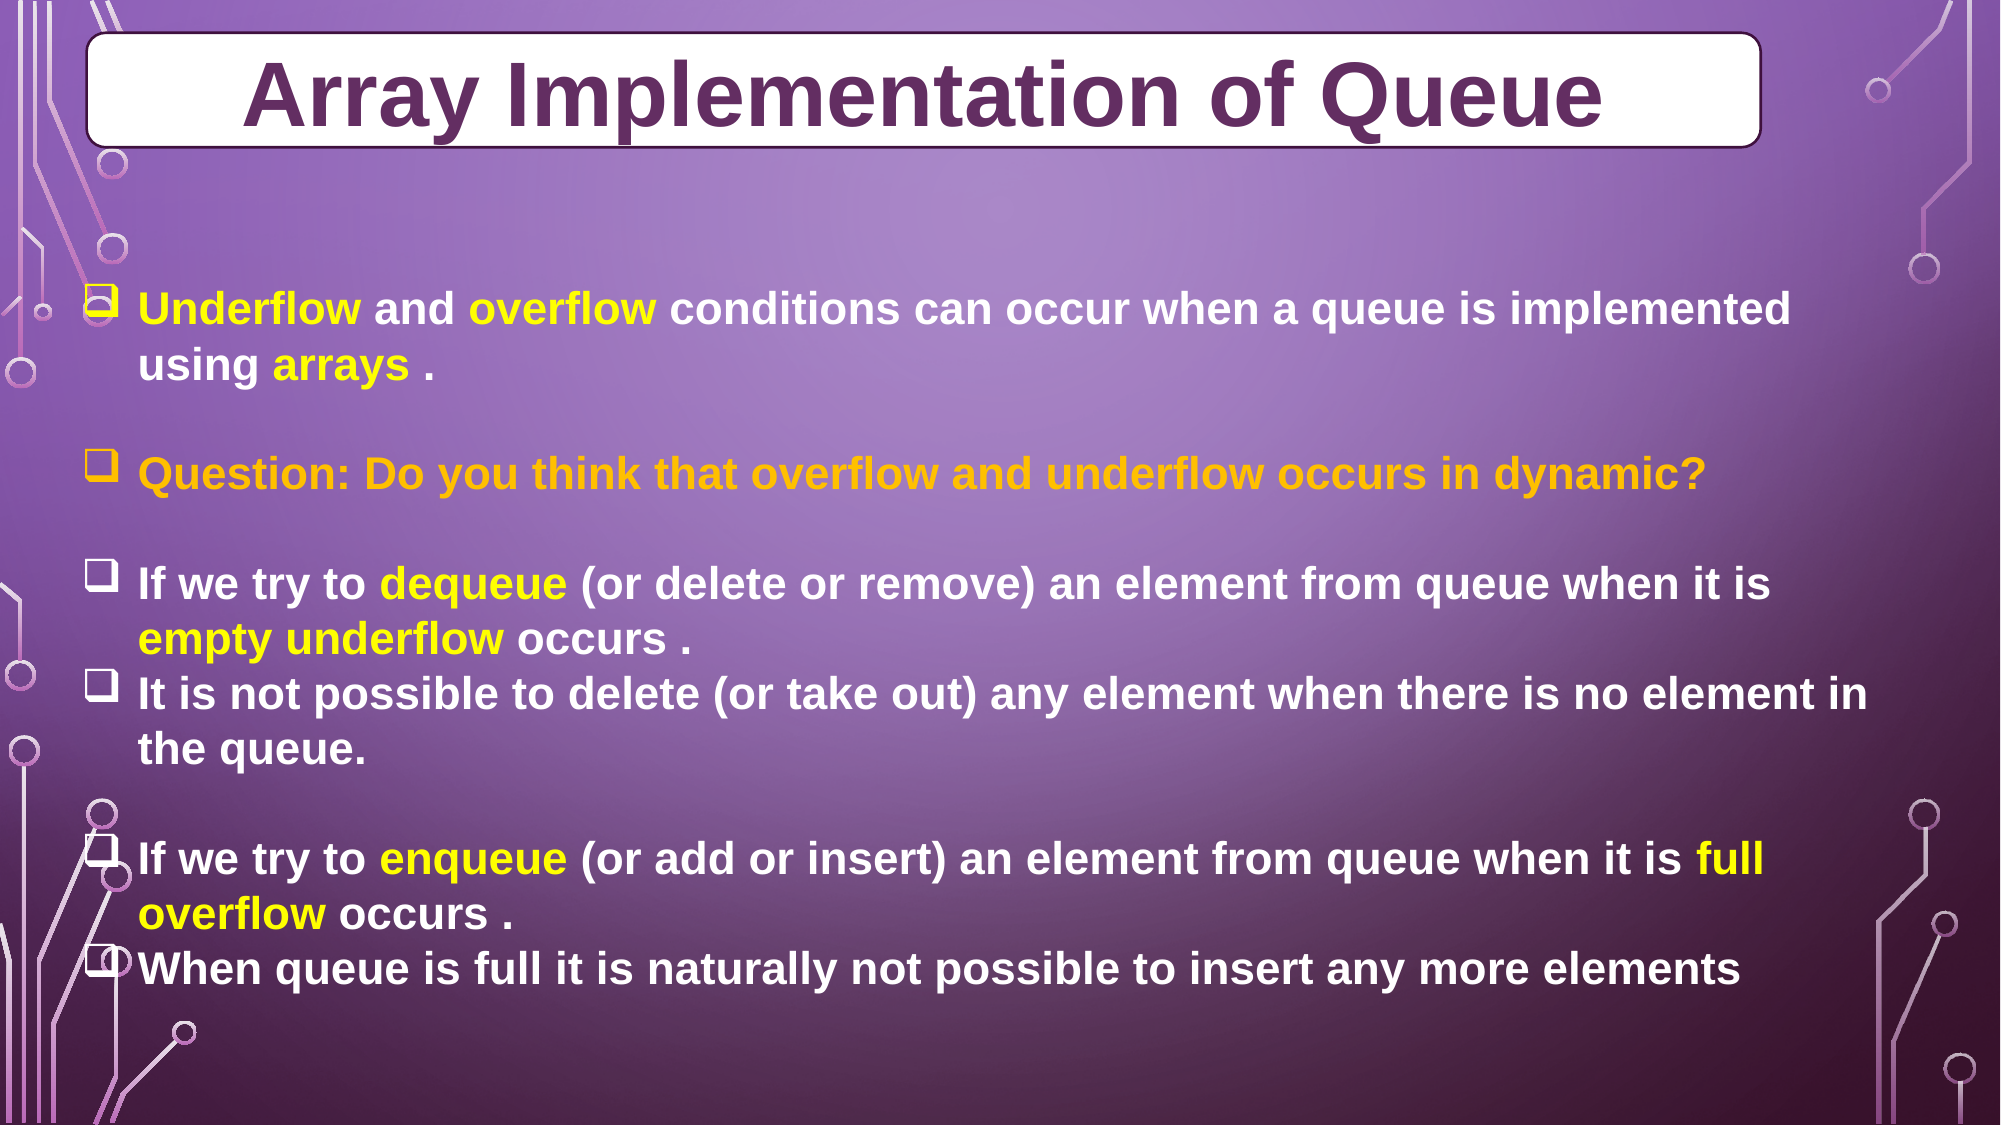

Array Implementation of Queue
Underflow and overflow conditions can occur when a queue is implemented using arrays .

Question: Do you think that overflow and underflow occurs in dynamic?

If we try to dequeue (or delete or remove) an element from queue when it is empty underflow occurs .
It is not possible to delete (or take out) any element when there is no element in the queue.

If we try to enqueue (or add or insert) an element from queue when it is full overflow occurs .
When queue is full it is naturally not possible to insert any more elements